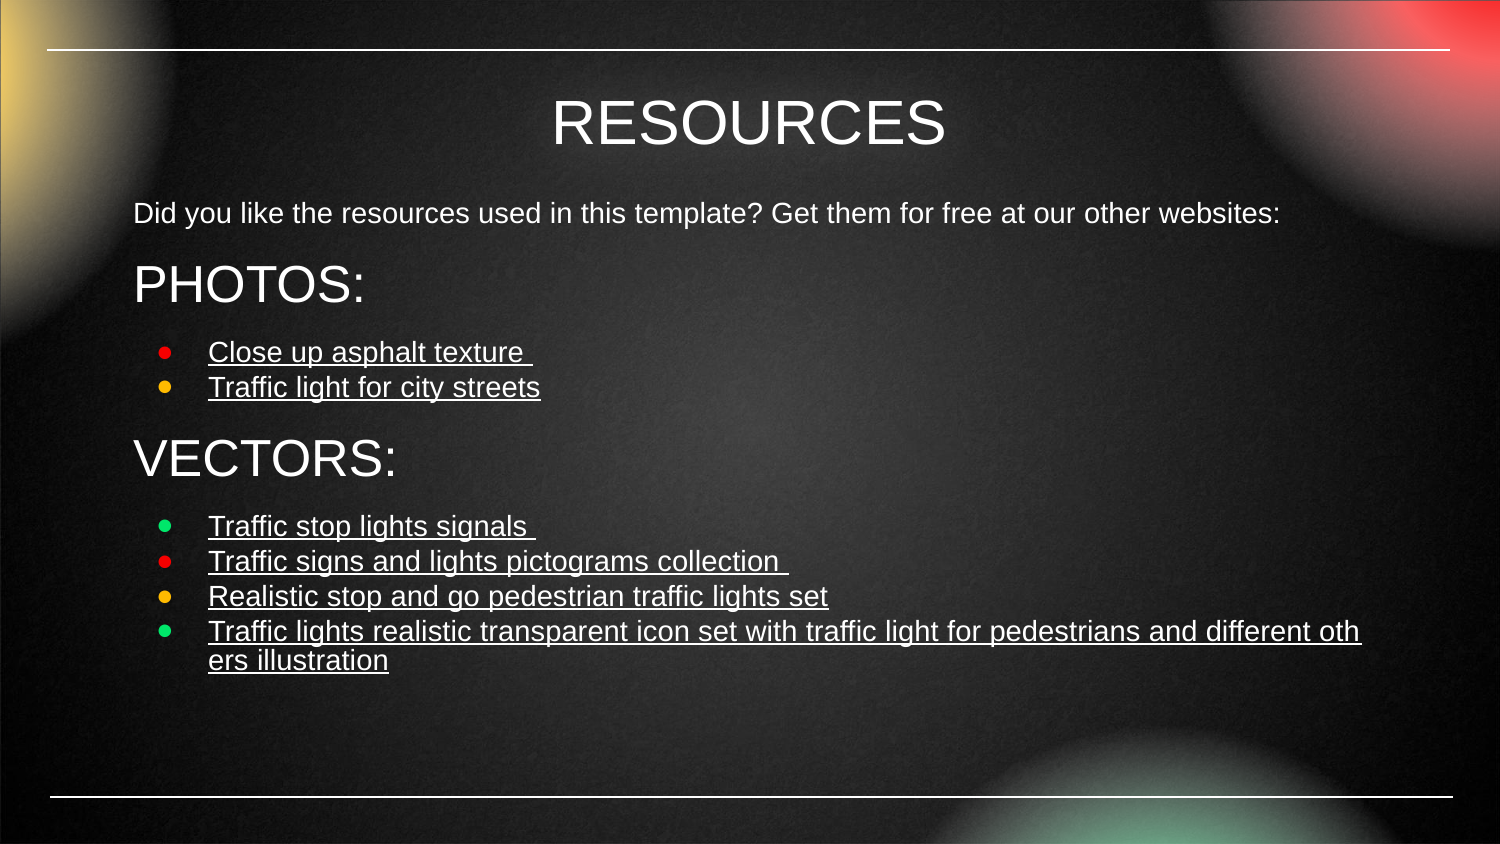

# RESOURCES
Did you like the resources used in this template? Get them for free at our other websites:
PHOTOS:
Close up asphalt texture
Traffic light for city streets
VECTORS:
Traffic stop lights signals
Traffic signs and lights pictograms collection
Realistic stop and go pedestrian traffic lights set
Traffic lights realistic transparent icon set with traffic light for pedestrians and different others illustration